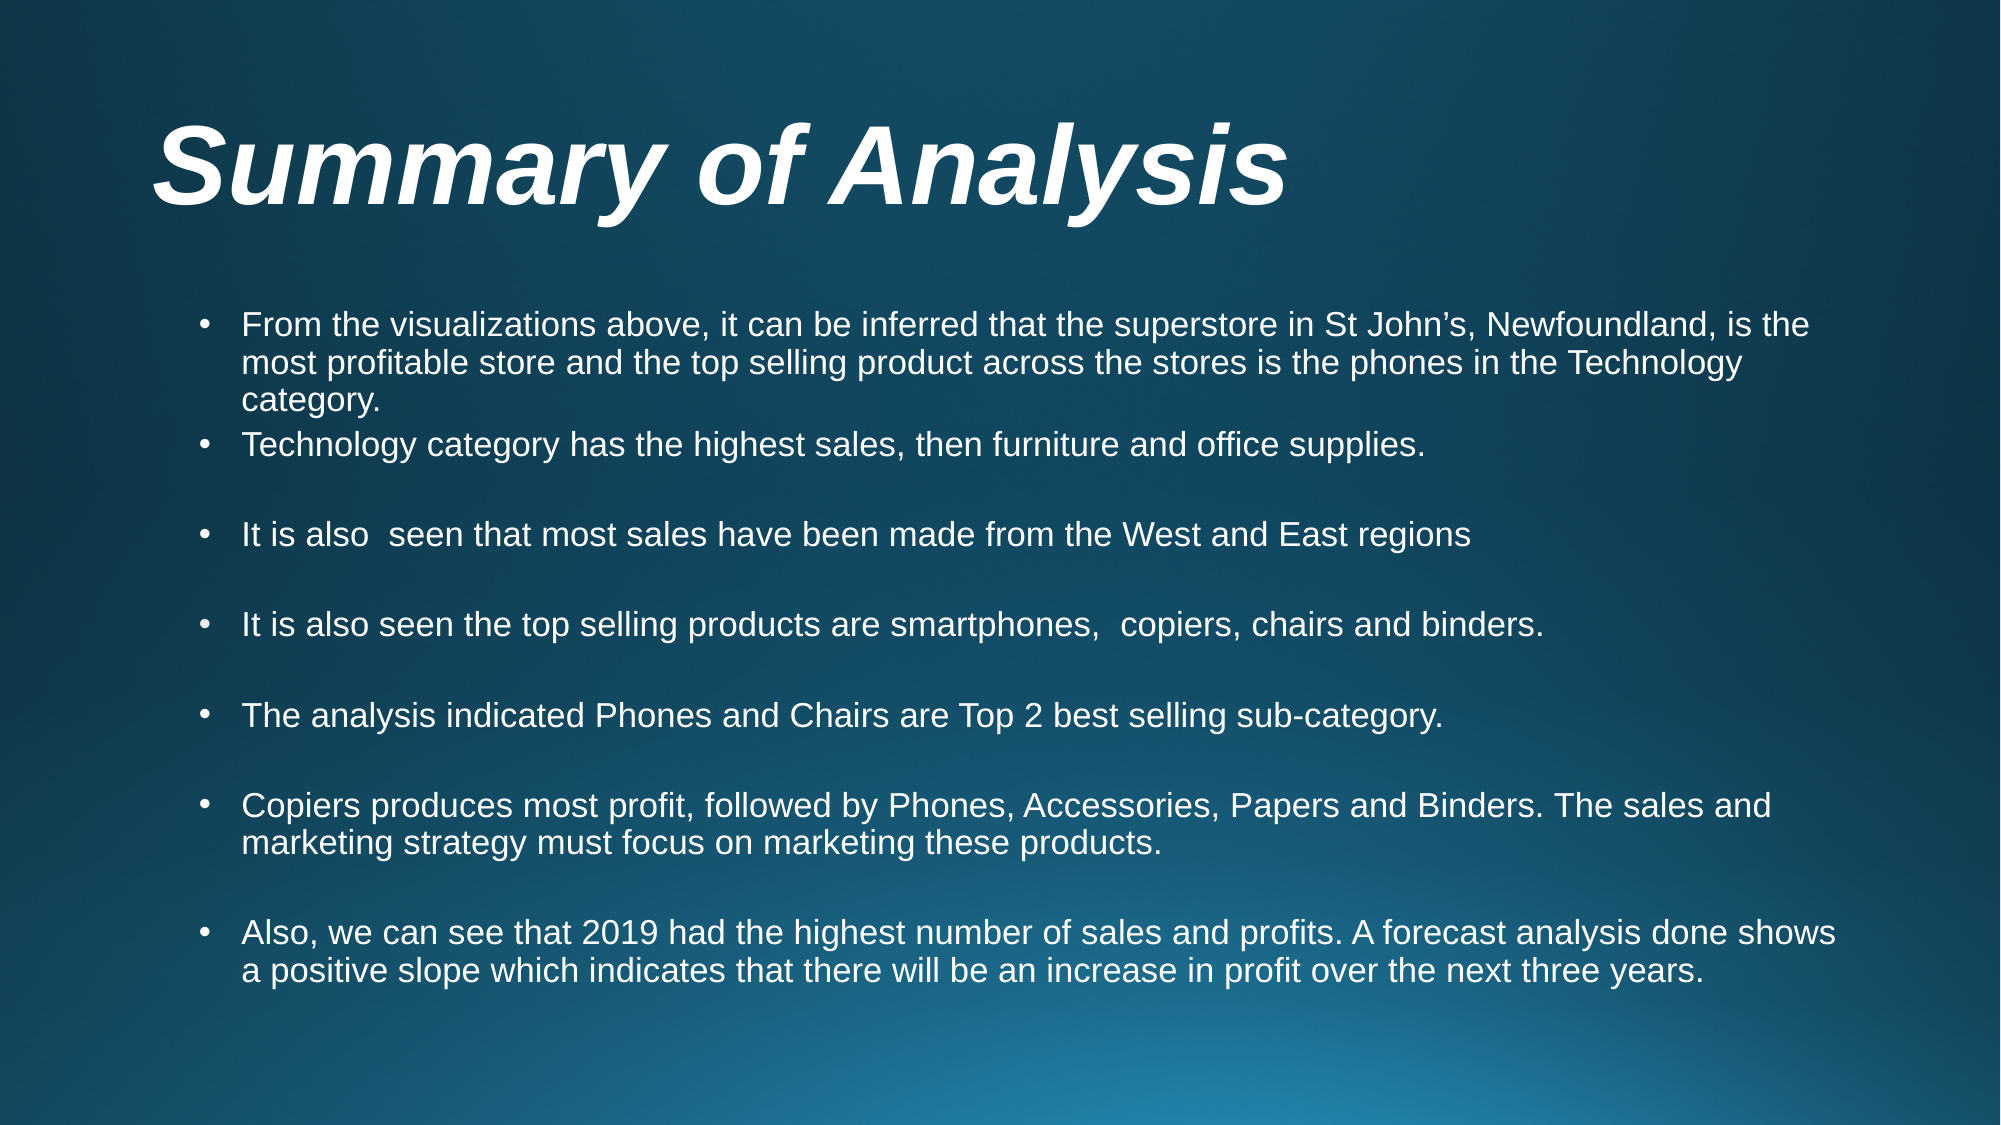

# Summary of Analysis
From the visualizations above, it can be inferred that the superstore in St John’s, Newfoundland, is the most profitable store and the top selling product across the stores is the phones in the Technology category.
Technology category has the highest sales, then furniture and office supplies.

It is also  seen that most sales have been made from the West and East regions

It is also seen the top selling products are smartphones,  copiers, chairs and binders.

The analysis indicated Phones and Chairs are Top 2 best selling sub-category.

Copiers produces most profit, followed by Phones, Accessories, Papers and Binders. The sales and marketing strategy must focus on marketing these products.

Also, we can see that 2019 had the highest number of sales and profits. A forecast analysis done shows a positive slope which indicates that there will be an increase in profit over the next three years.